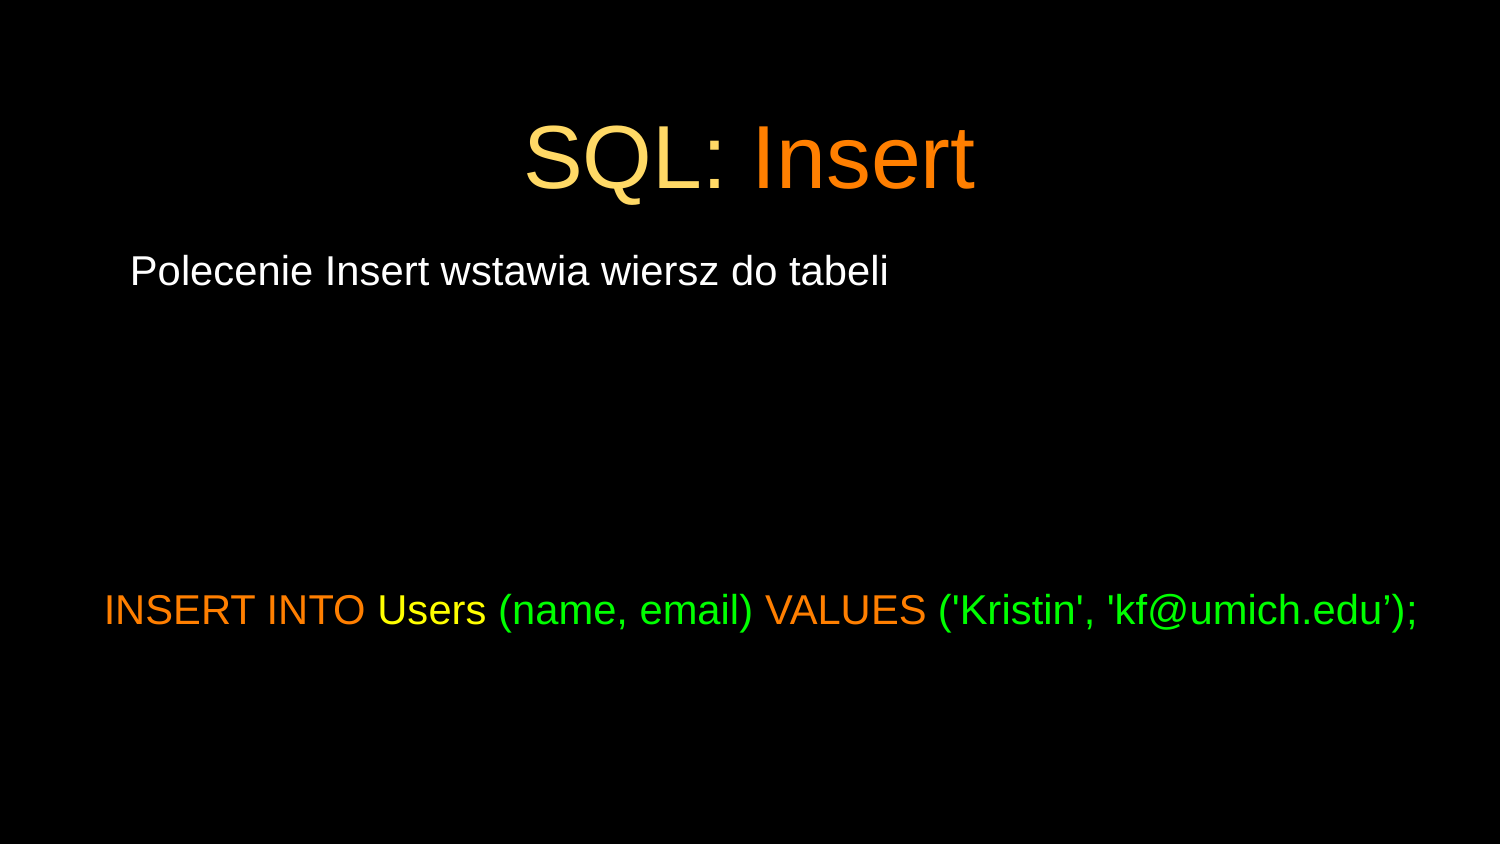

# SQL: Insert
Polecenie Insert wstawia wiersz do tabeli
INSERT INTO Users (name, email) VALUES ('Kristin', 'kf@umich.edu’);